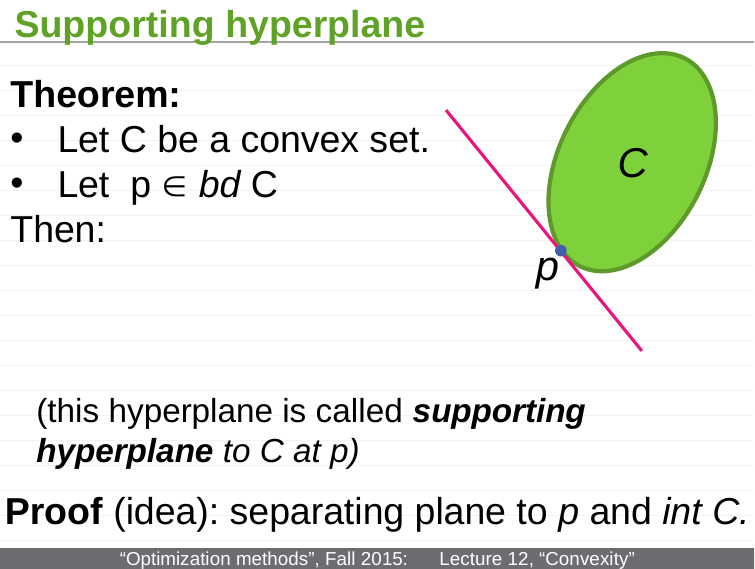

# Supporting hyperplane
Theorem:
Let C be a convex set.
Let  p ∈ bd C
Then:

C
p

(this hyperplane is called supporting hyperplane to C at p)
Proof (idea): separating plane to p and int C.